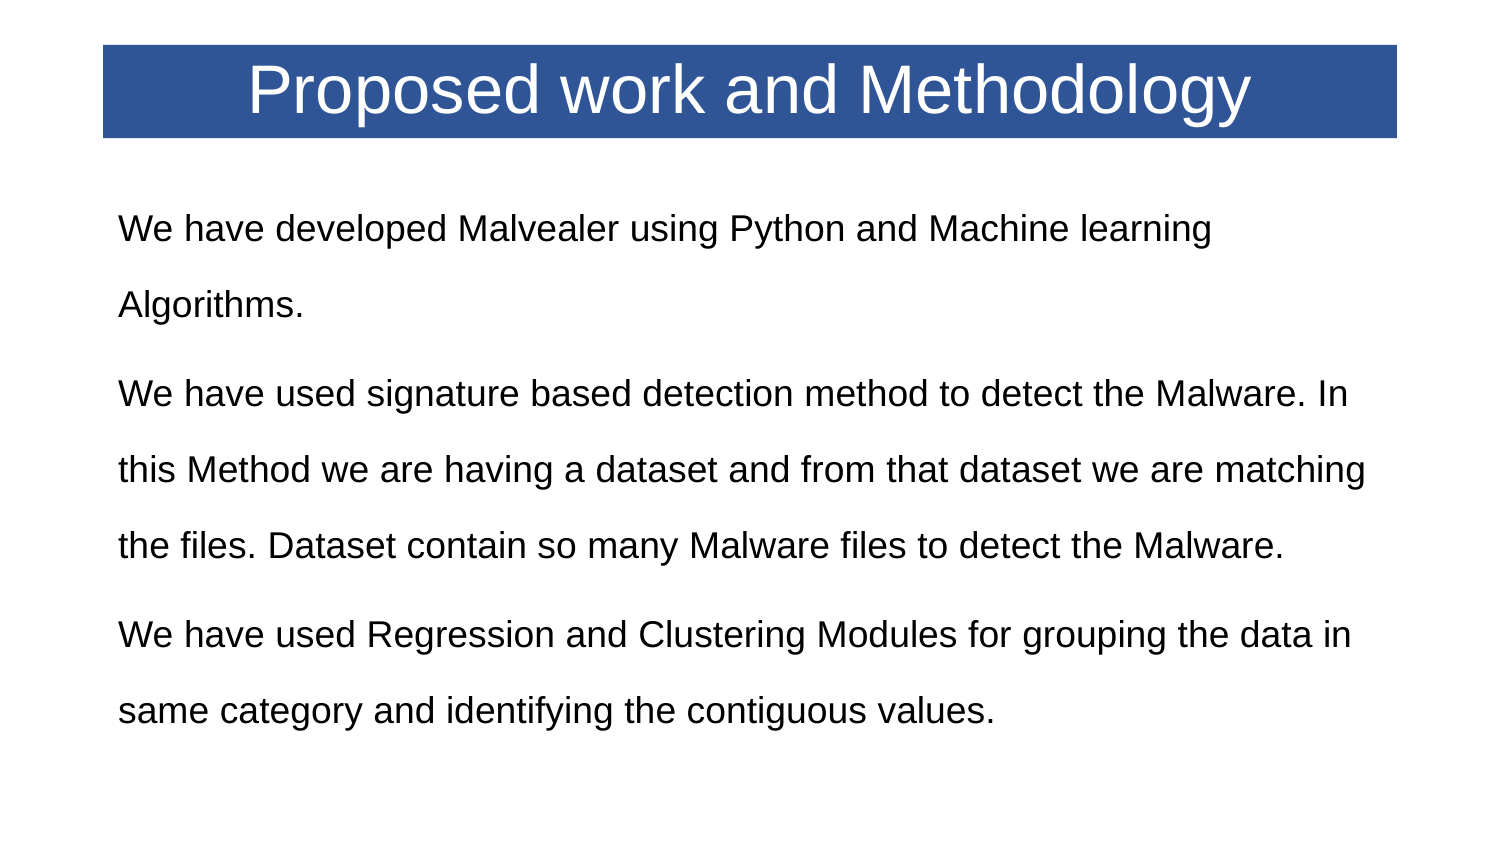

# Proposed work and Methodology
We have developed Malvealer using Python and Machine learning Algorithms.
We have used signature based detection method to detect the Malware. In this Method we are having a dataset and from that dataset we are matching the files. Dataset contain so many Malware files to detect the Malware.
We have used Regression and Clustering Modules for grouping the data in same category and identifying the contiguous values.